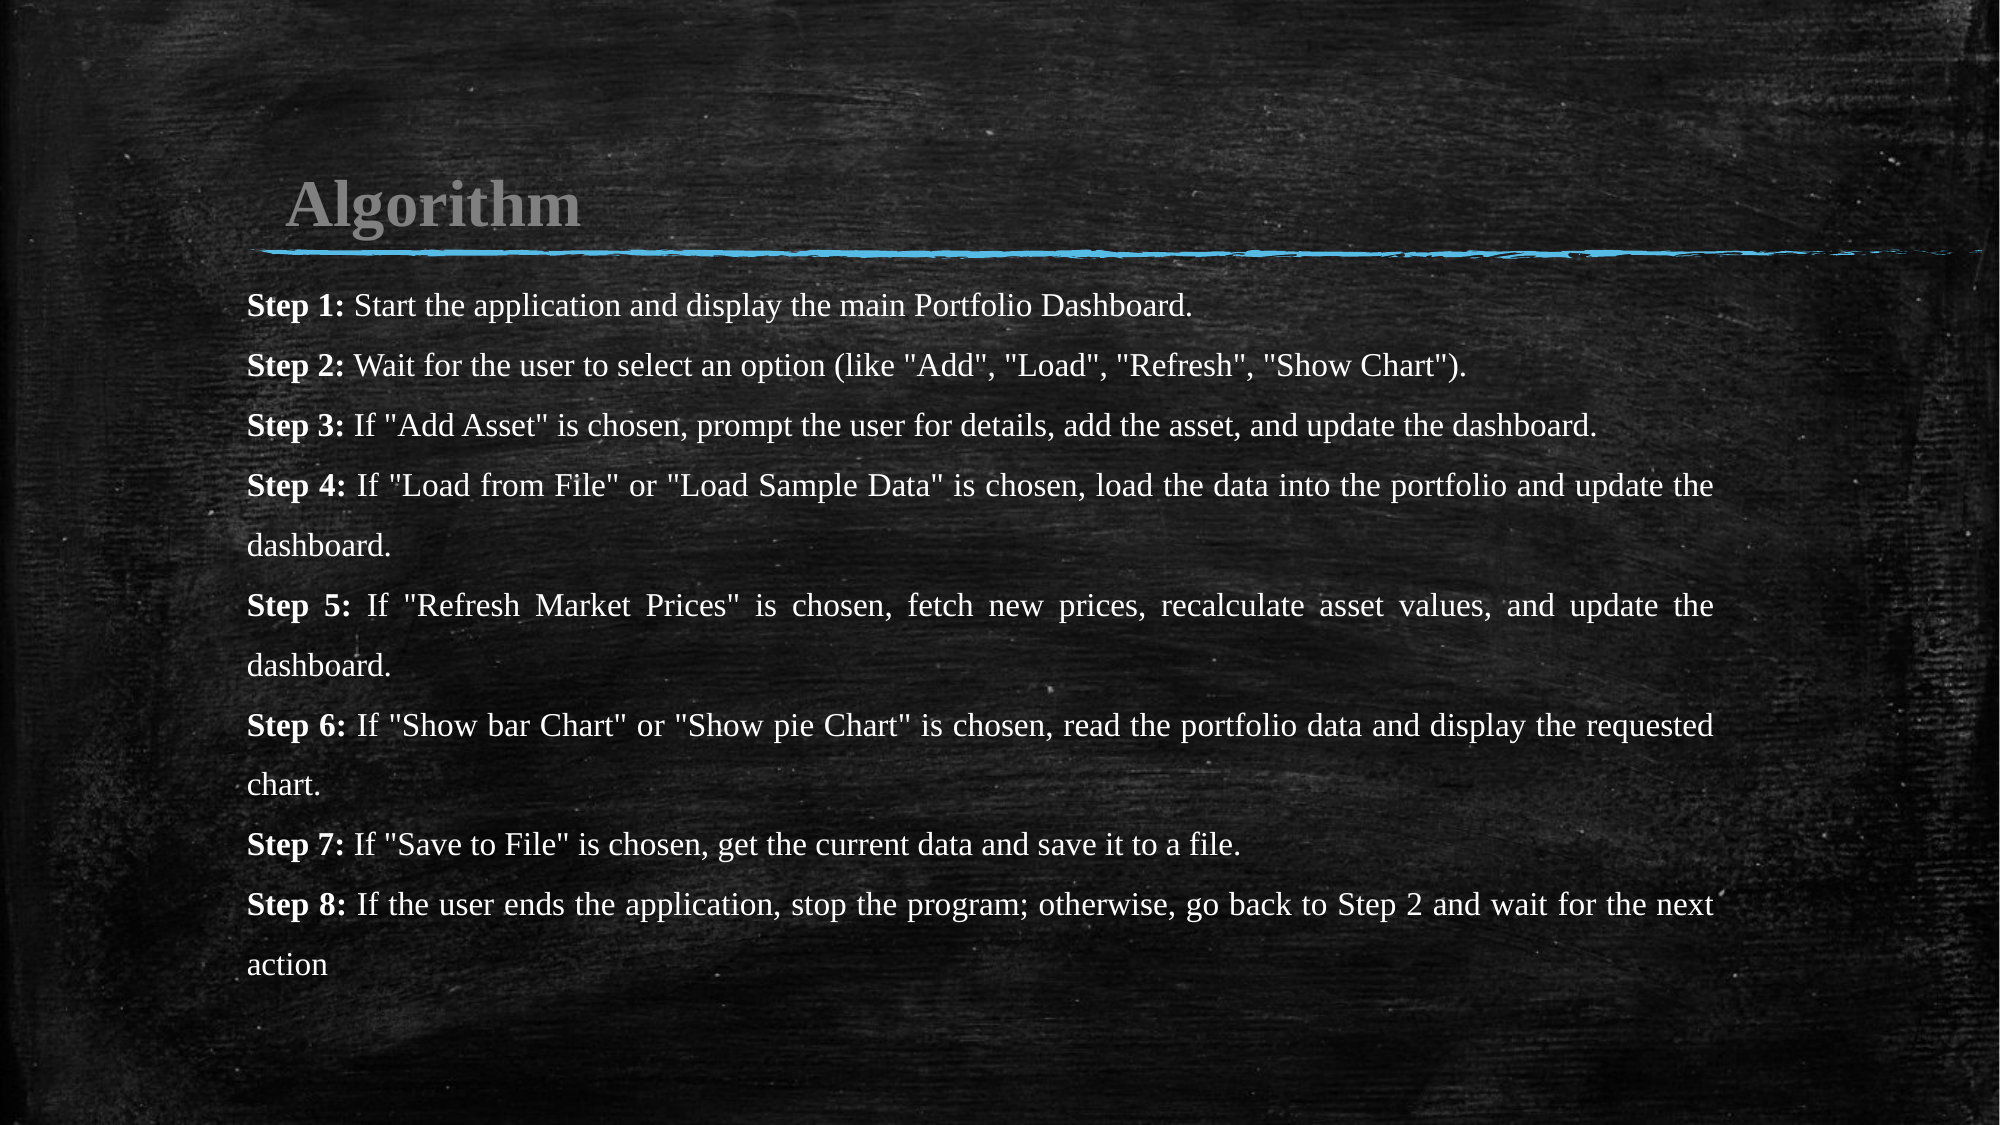

# Algorithm
Step 1: Start the application and display the main Portfolio Dashboard.
Step 2: Wait for the user to select an option (like "Add", "Load", "Refresh", "Show Chart").
Step 3: If "Add Asset" is chosen, prompt the user for details, add the asset, and update the dashboard.
Step 4: If "Load from File" or "Load Sample Data" is chosen, load the data into the portfolio and update the dashboard.
Step 5: If "Refresh Market Prices" is chosen, fetch new prices, recalculate asset values, and update the dashboard.
Step 6: If "Show bar Chart" or "Show pie Chart" is chosen, read the portfolio data and display the requested chart.
Step 7: If "Save to File" is chosen, get the current data and save it to a file.
Step 8: If the user ends the application, stop the program; otherwise, go back to Step 2 and wait for the next action